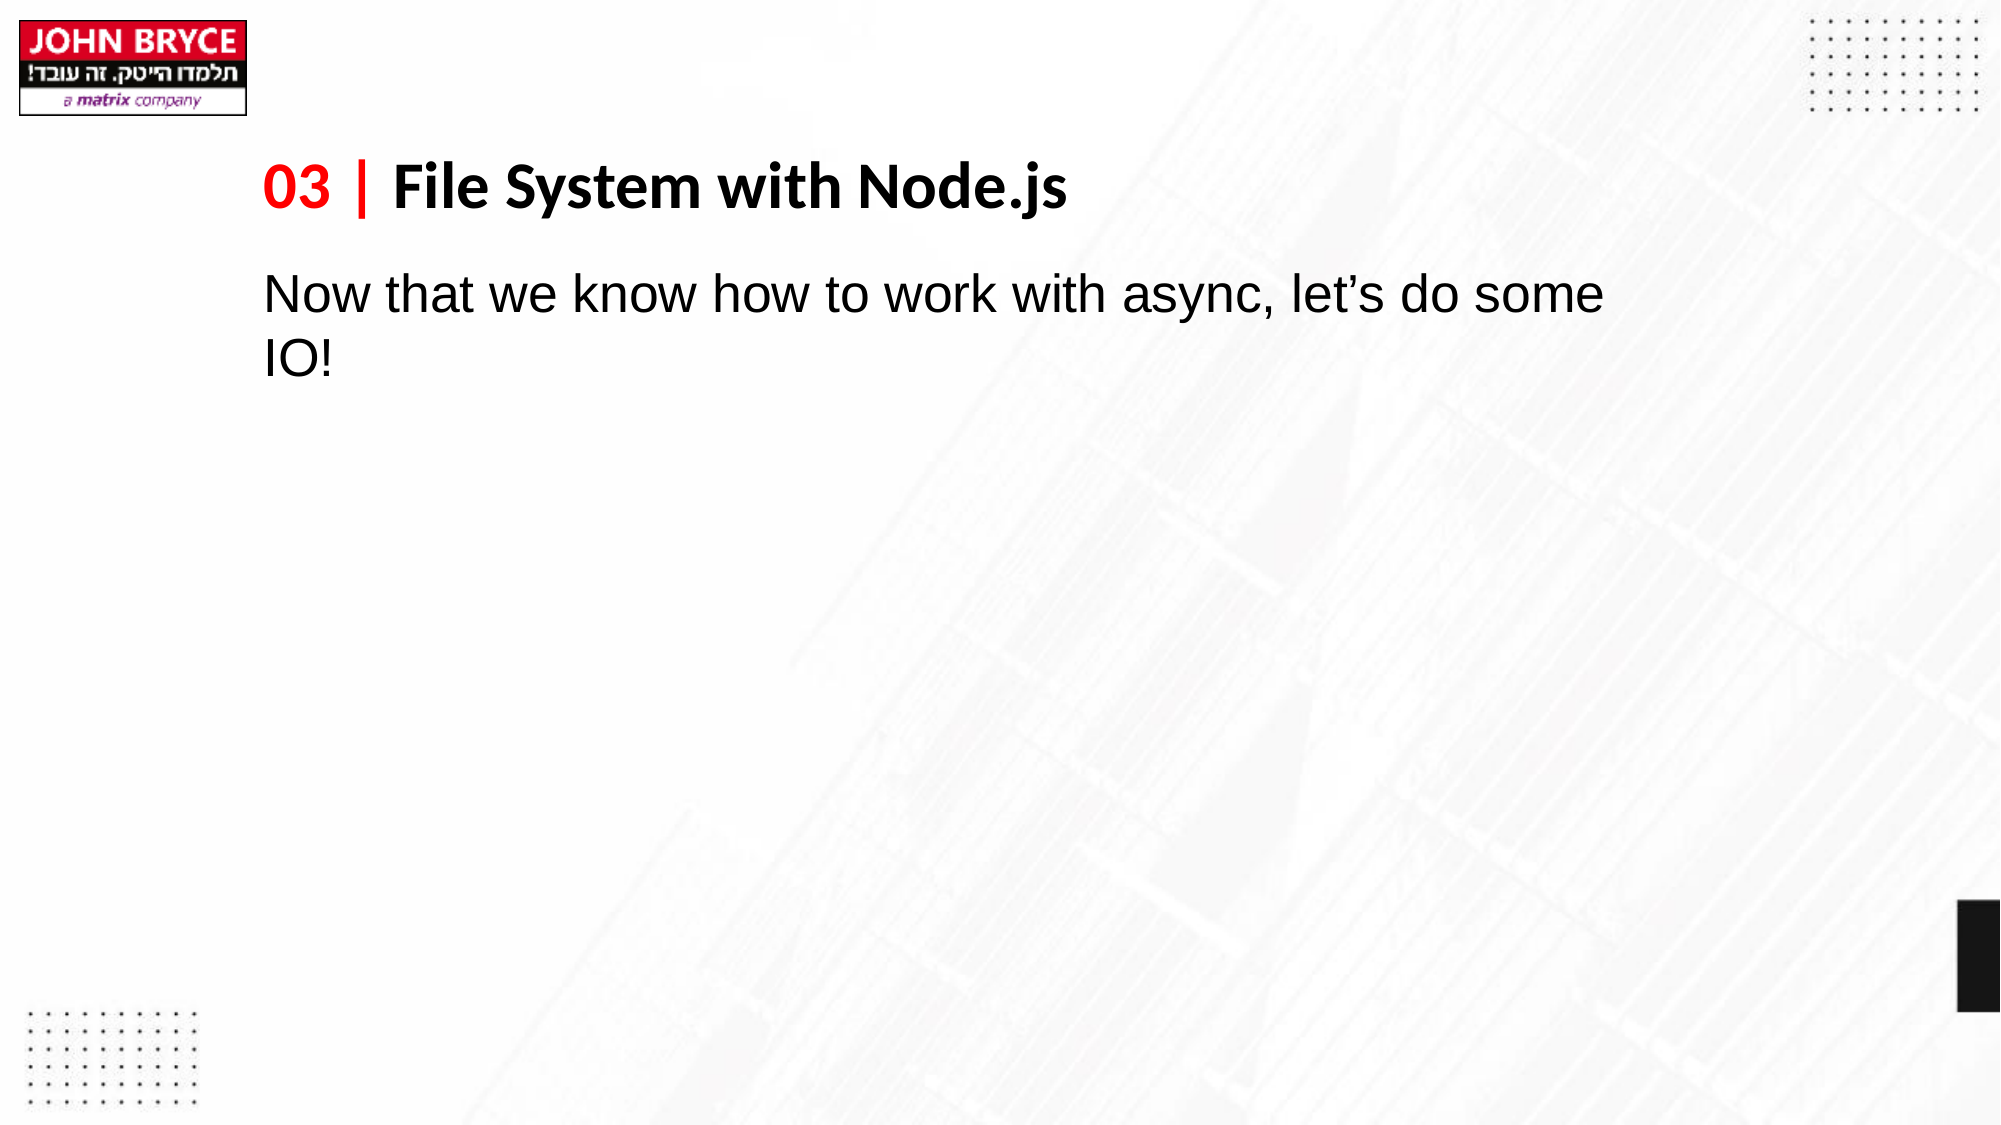

# 03 | File System with Node.js
Now that we know how to work with async, let’s do some IO!